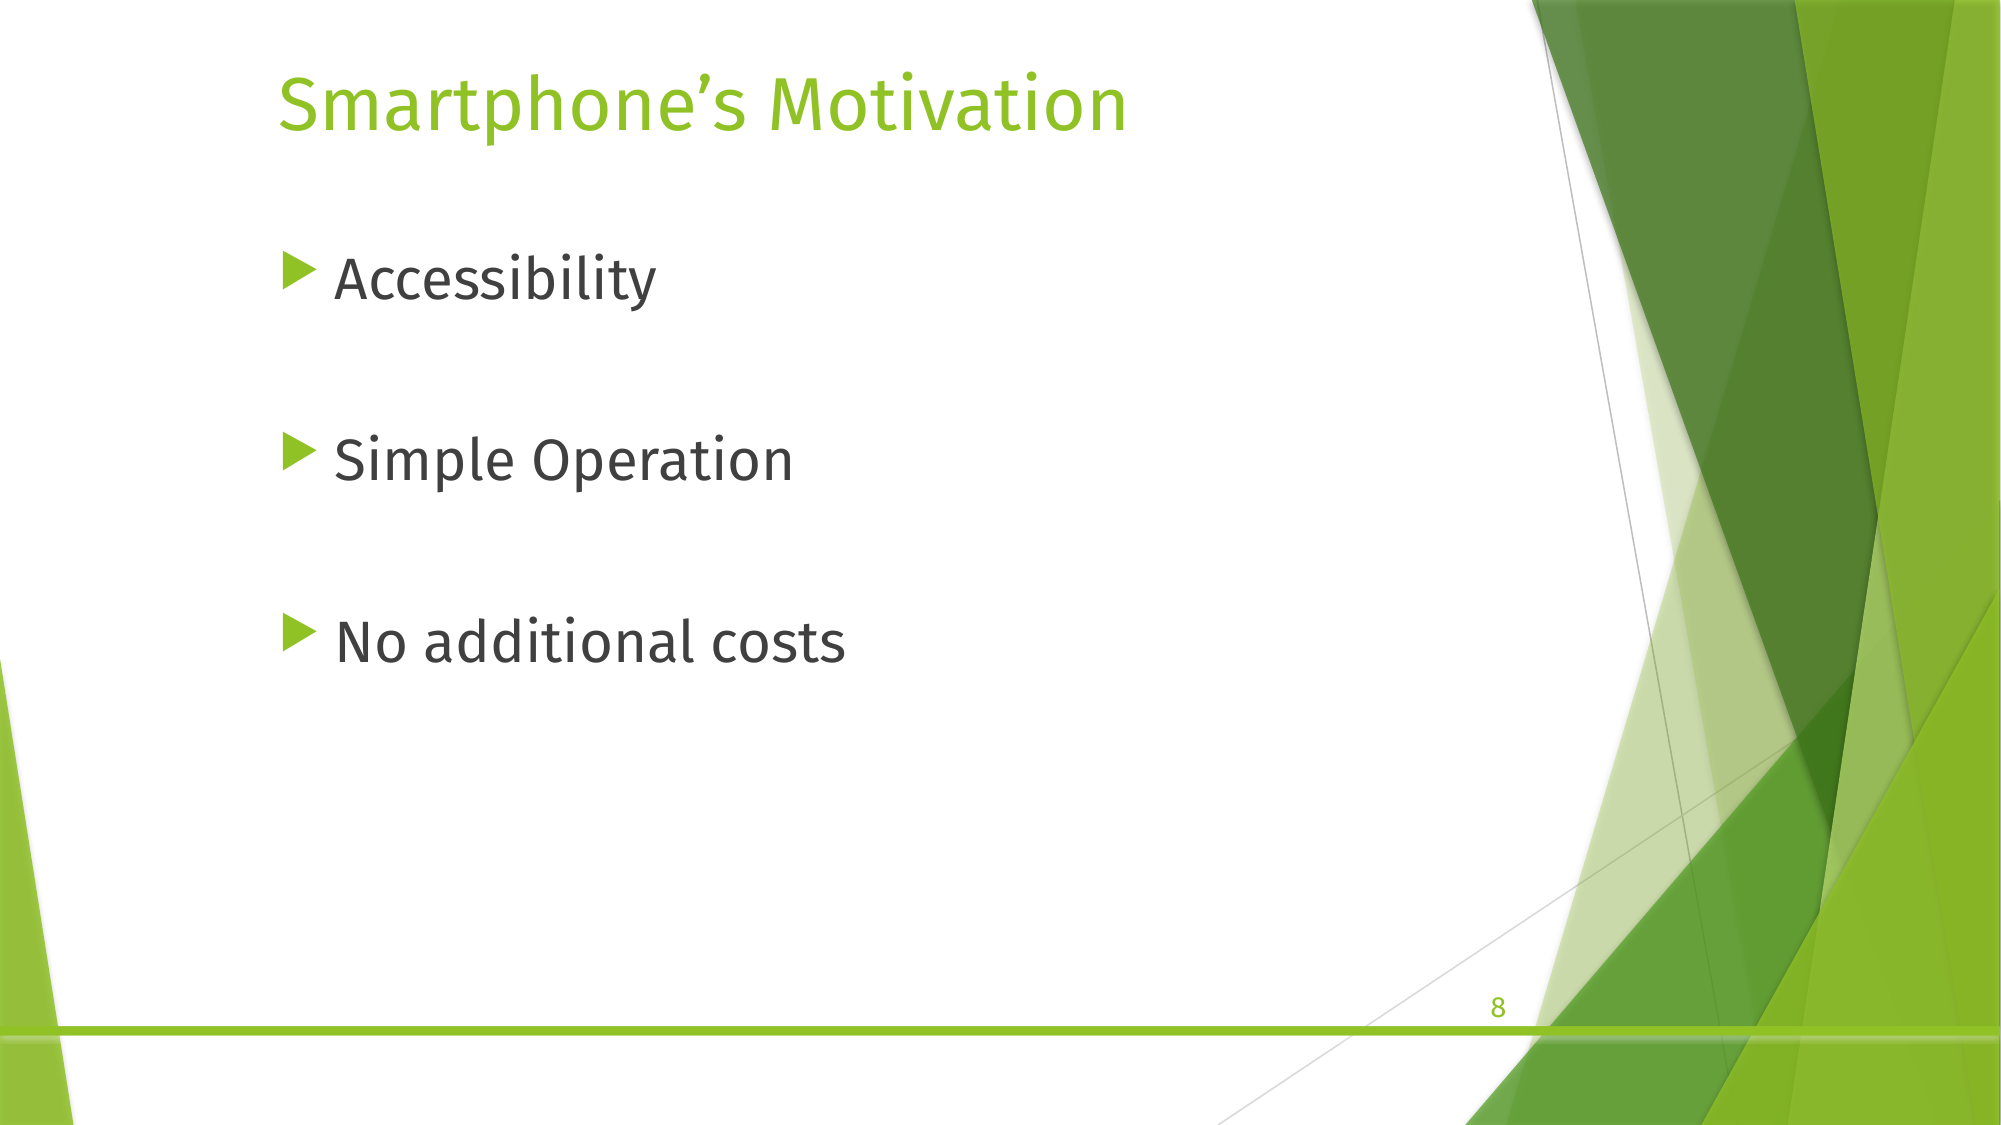

# Smartphone’s Motivation
Accessibility

Simple Operation

No additional costs
8